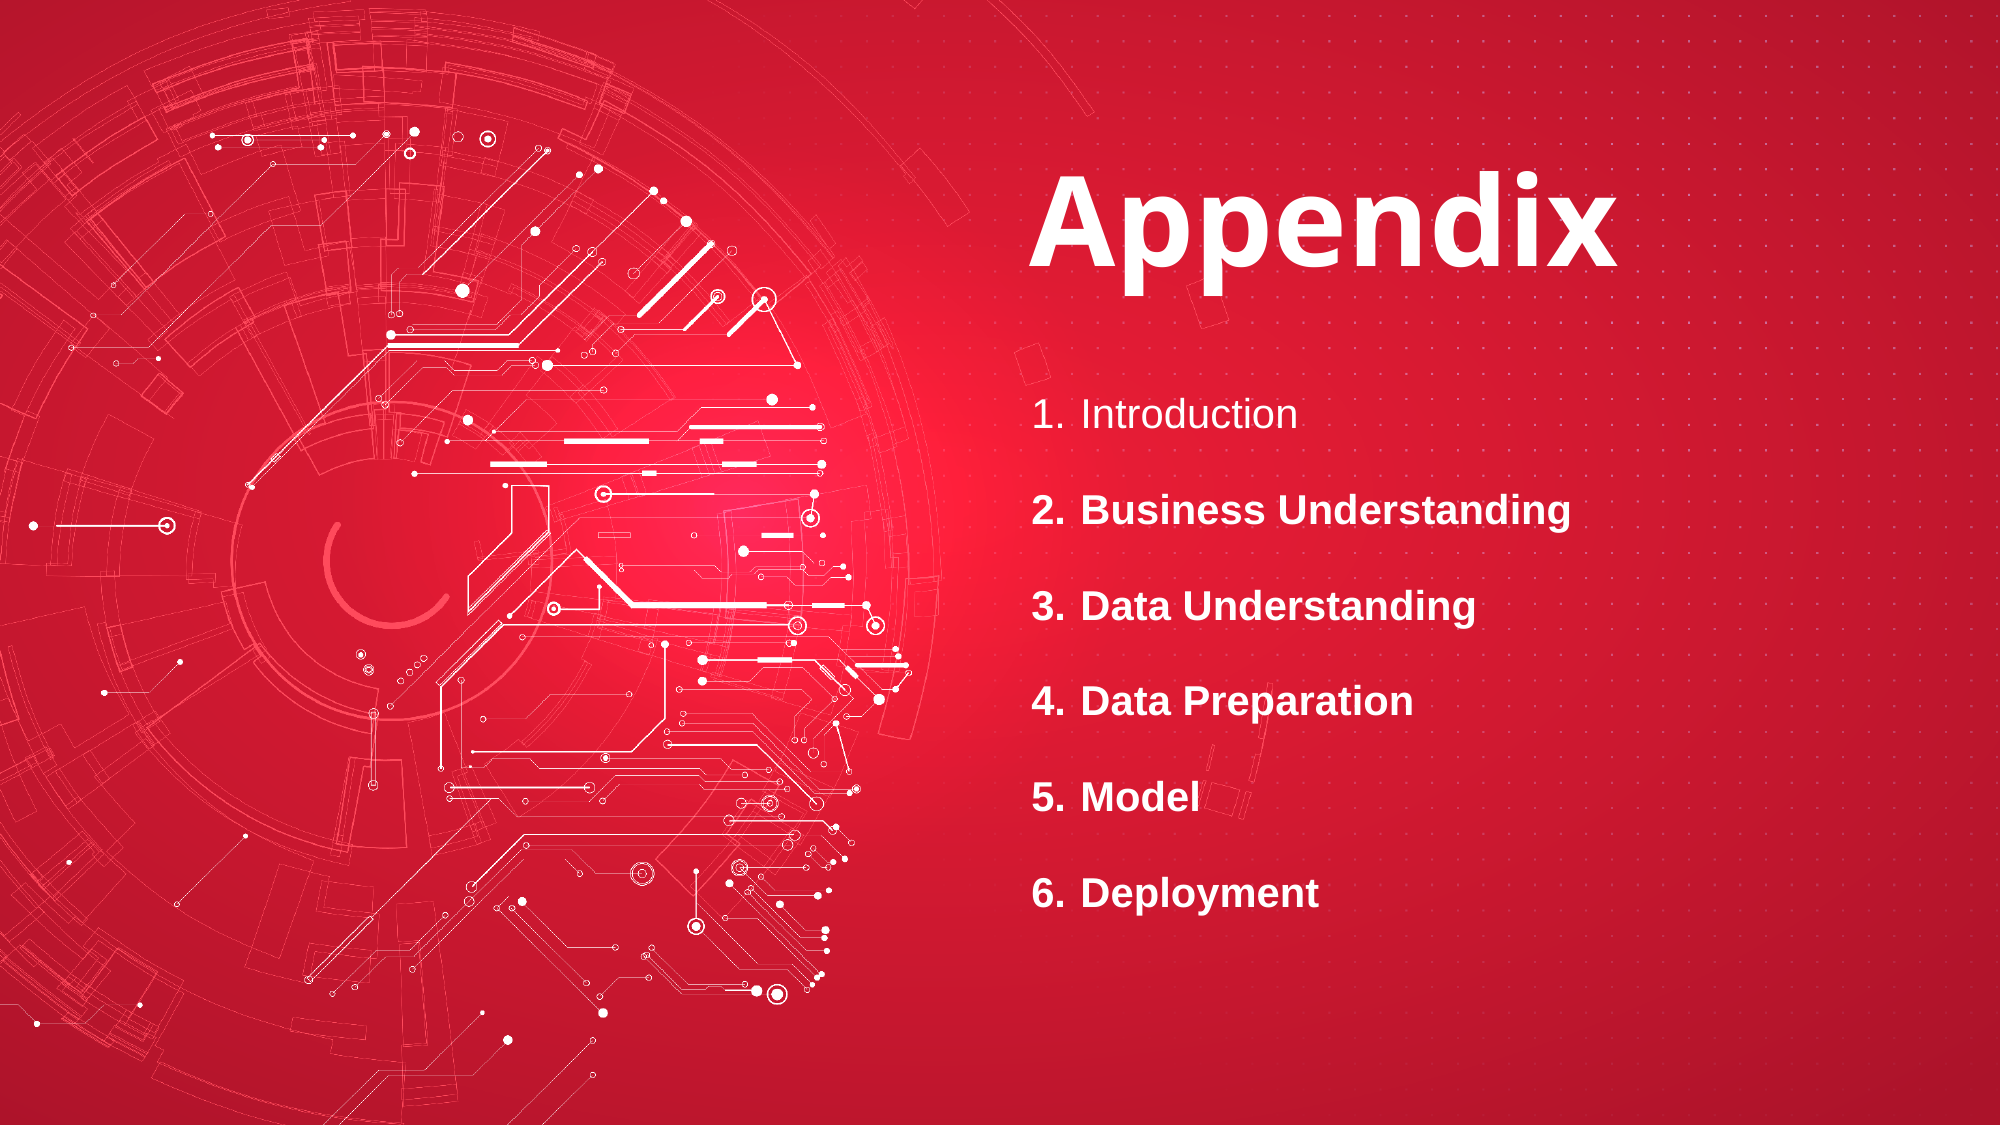

Appendix
 Introduction
 Business Understanding
 Data Understanding
 Data Preparation
 Model
 Deployment